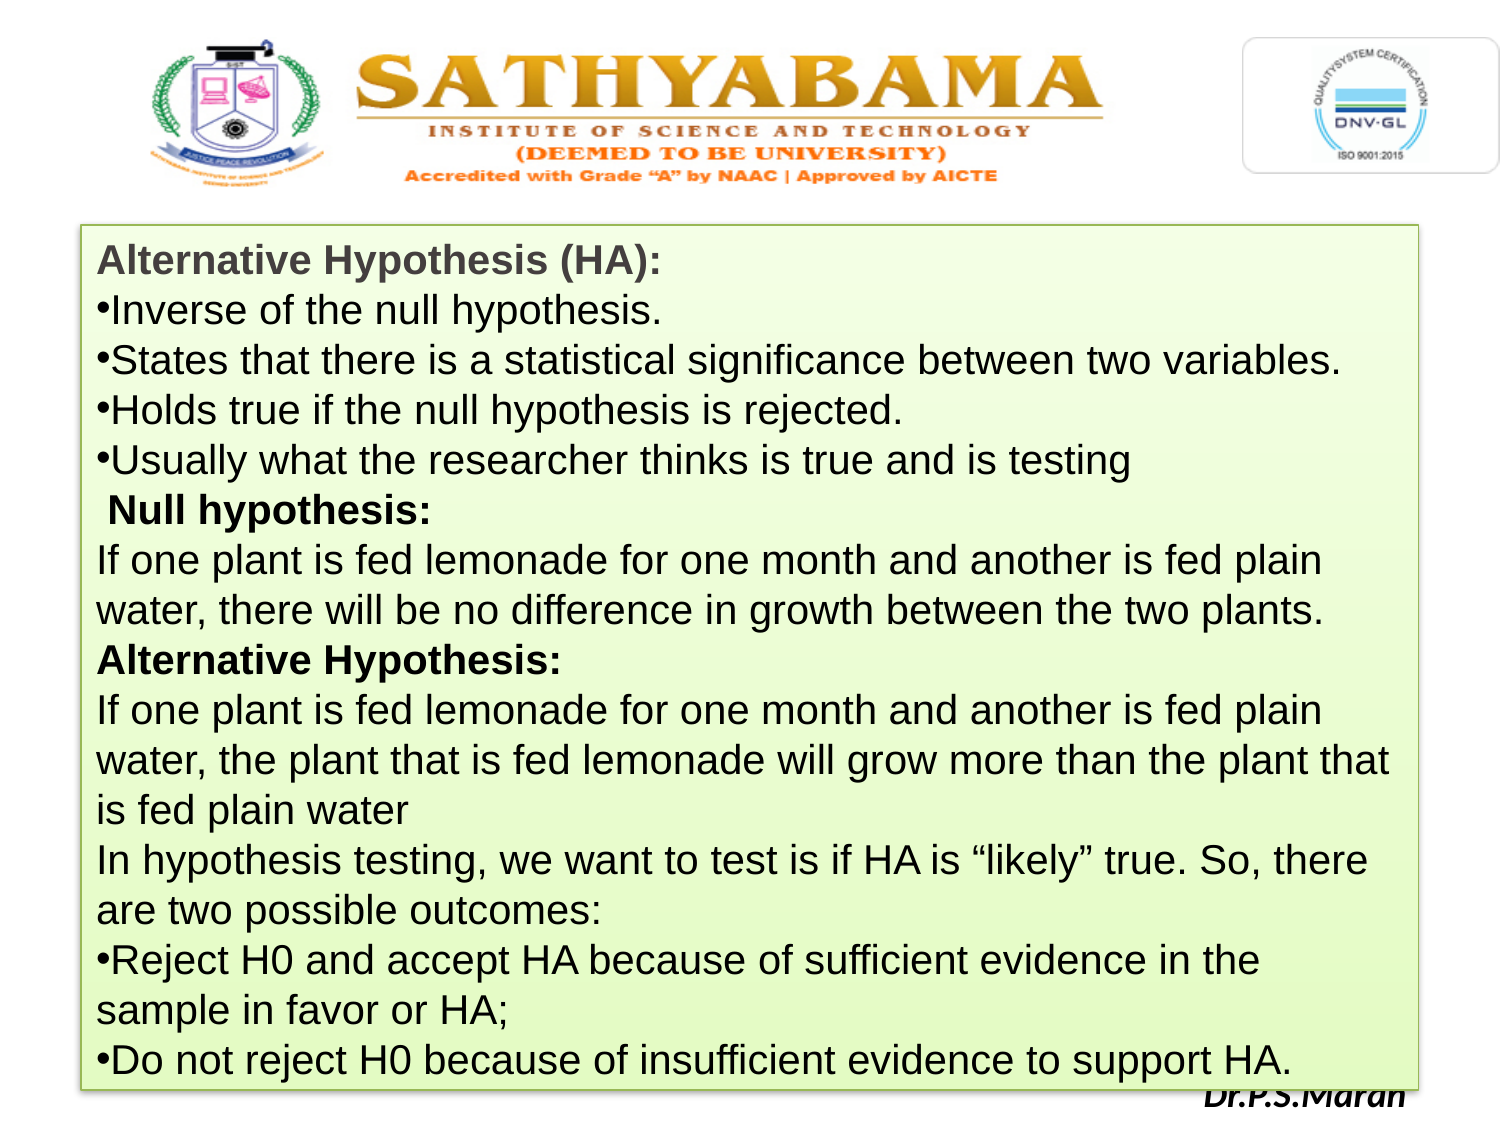

Alternative Hypothesis (HA):
Inverse of the null hypothesis.
States that there is a statistical significance between two variables.
Holds true if the null hypothesis is rejected.
Usually what the researcher thinks is true and is testing
 Null hypothesis:
If one plant is fed lemonade for one month and another is fed plain water, there will be no difference in growth between the two plants.
Alternative Hypothesis:
If one plant is fed lemonade for one month and another is fed plain water, the plant that is fed lemonade will grow more than the plant that is fed plain water
In hypothesis testing, we want to test is if HA is “likely” true. So, there are two possible outcomes:
Reject H0 and accept HA because of sufficient evidence in the sample in favor or HA;
Do not reject H0 because of insufficient evidence to support HA.